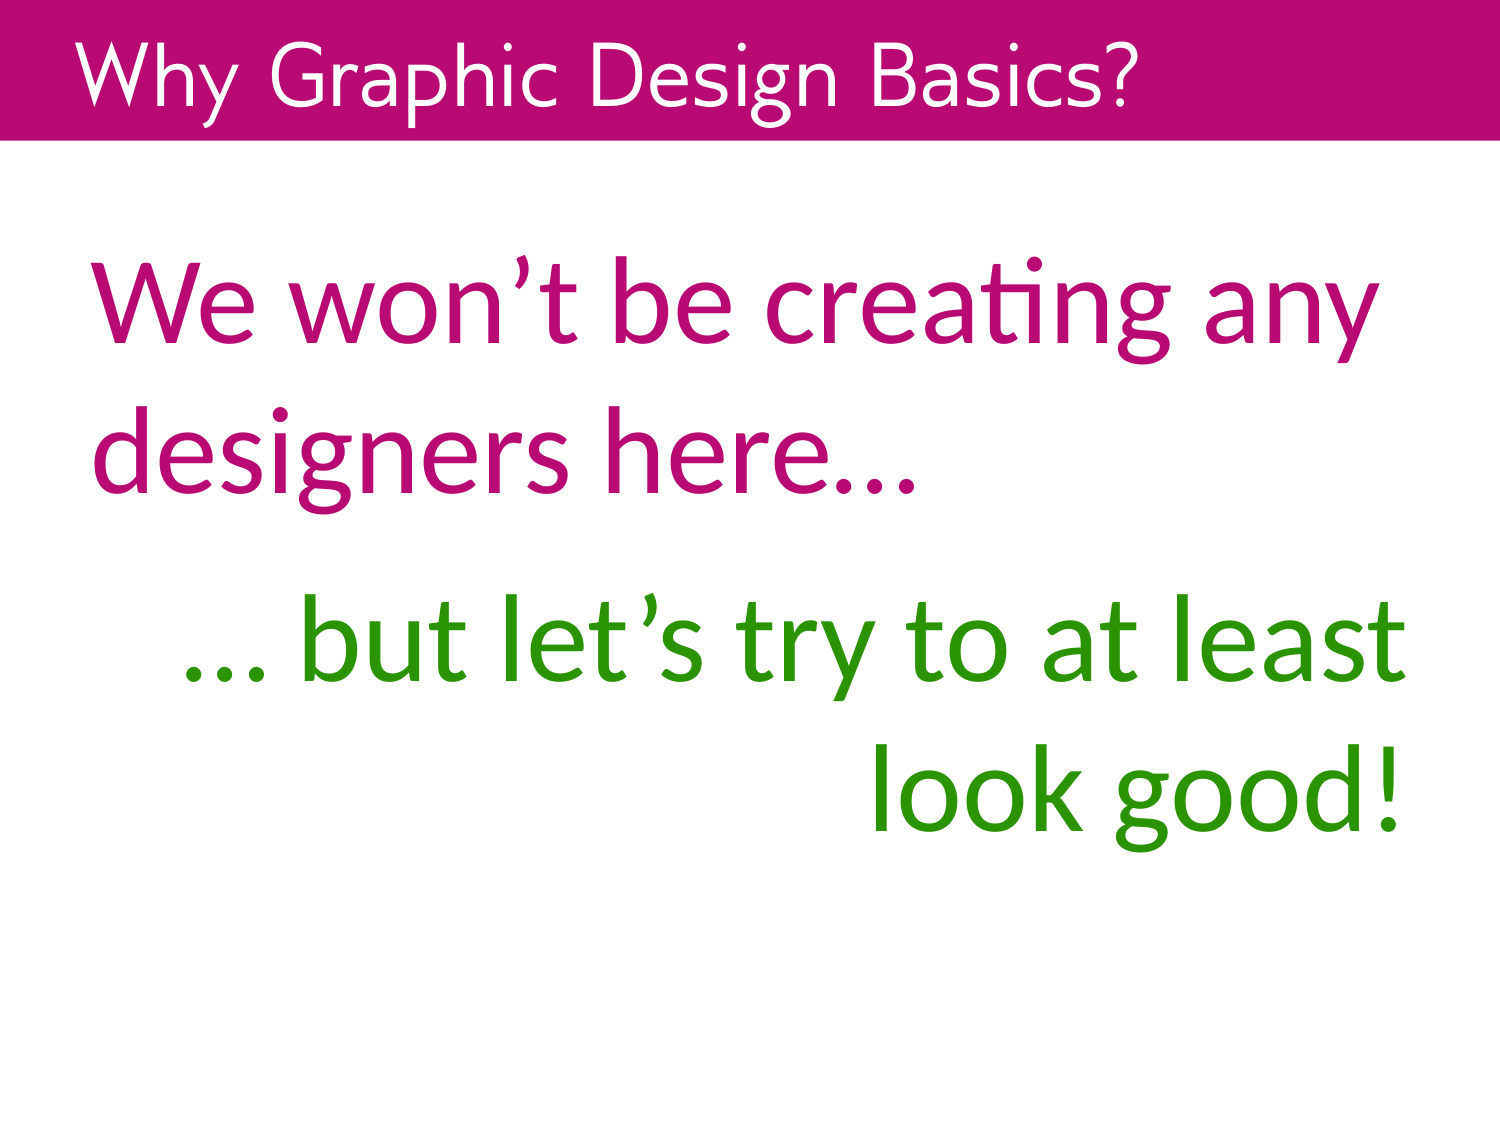

# Why Graphic Design Basics?
We won’t be creating any designers here…
… but let’s try to at least look good!